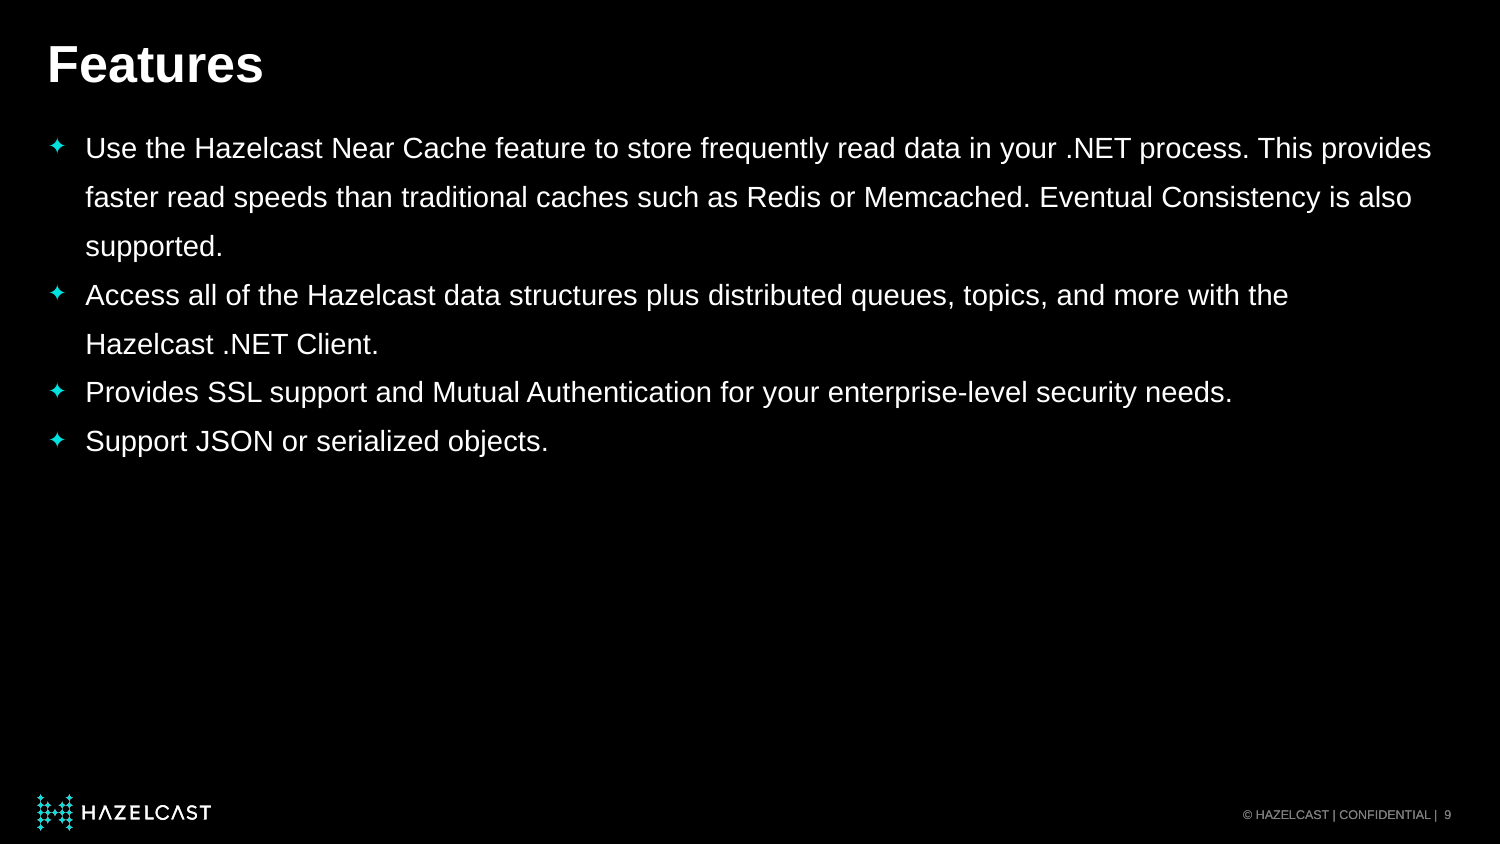

# Features
Use the Hazelcast Near Cache feature to store frequently read data in your .NET process. This provides faster read speeds than traditional caches such as Redis or Memcached. Eventual Consistency is also supported.
Access all of the Hazelcast data structures plus distributed queues, topics, and more with the Hazelcast .NET Client.
Provides SSL support and Mutual Authentication for your enterprise-level security needs.
Support JSON or serialized objects.